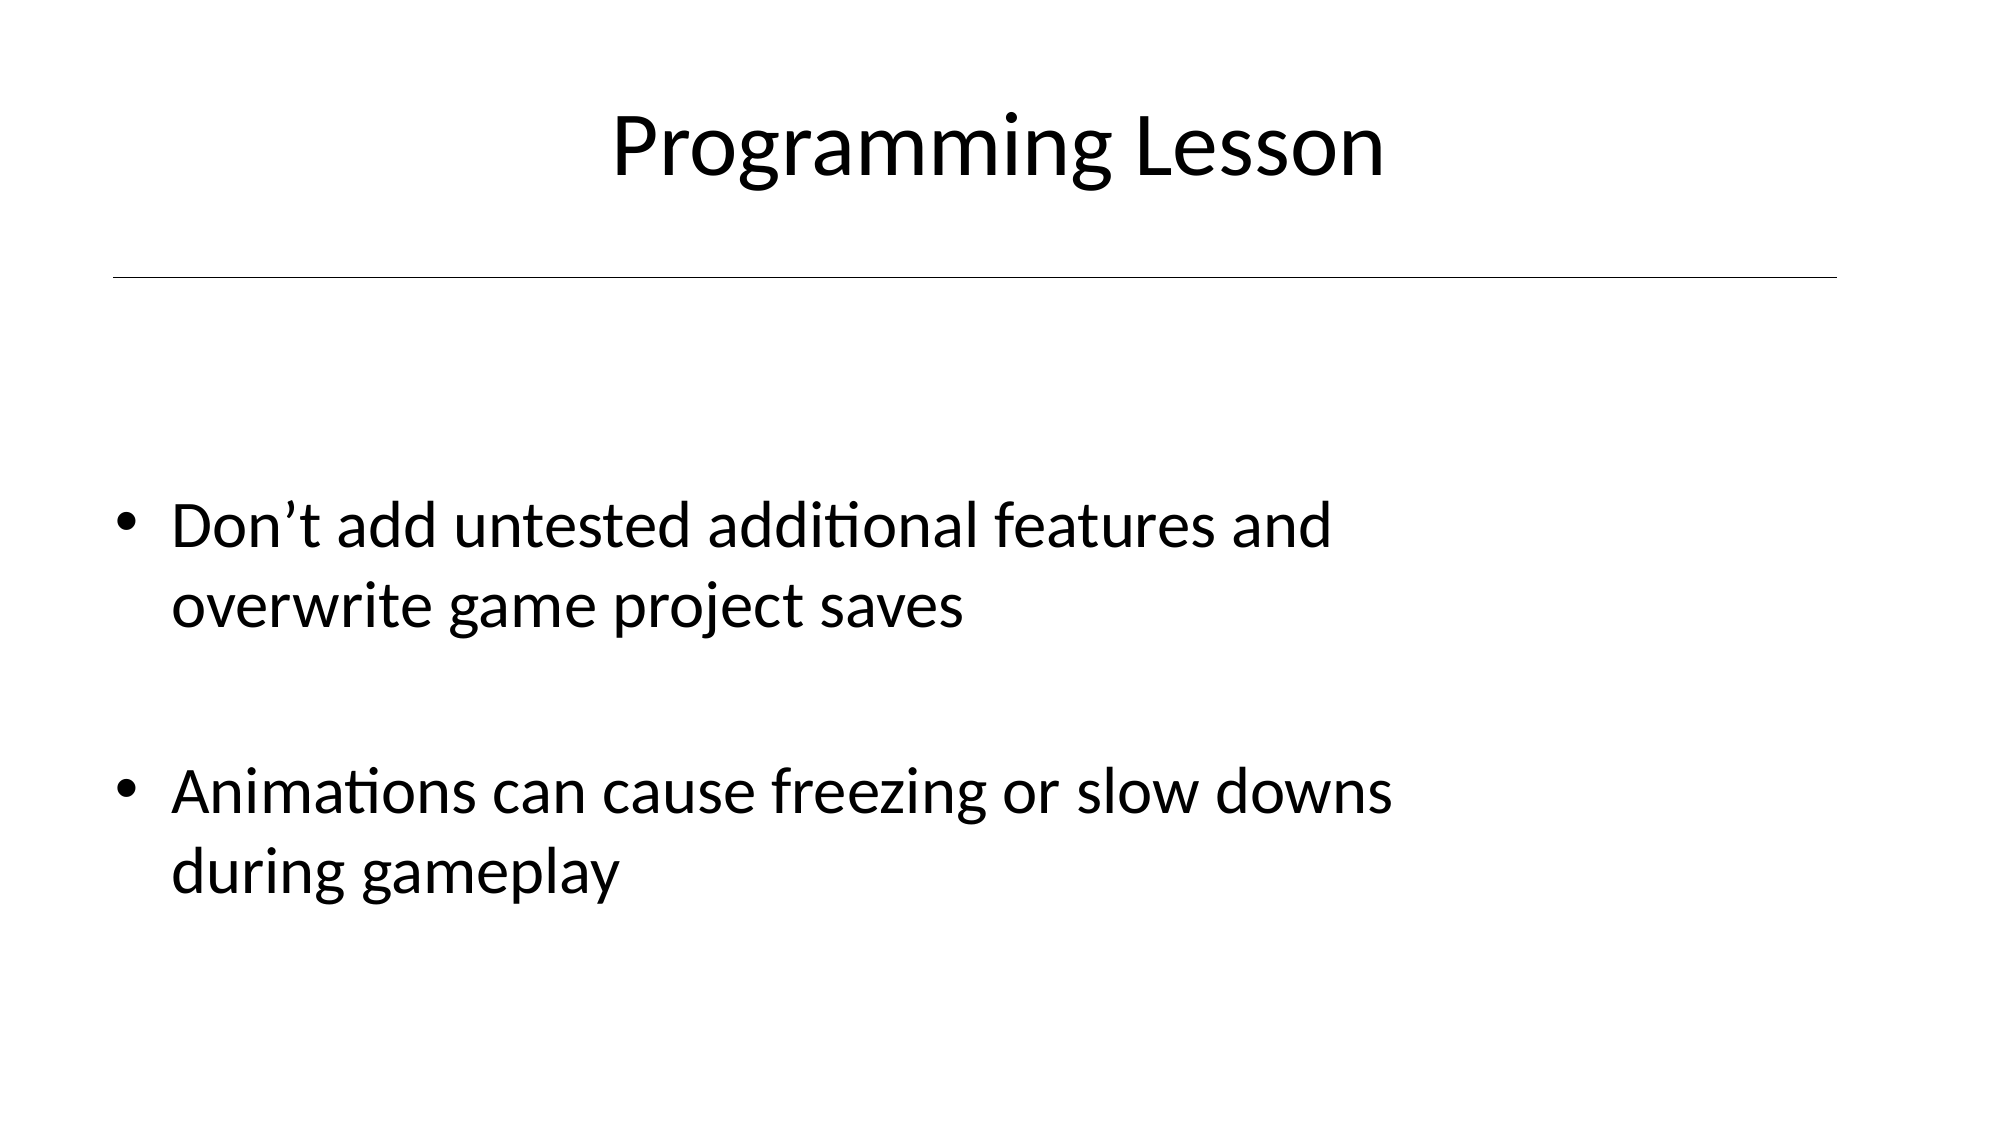

# Programming Lesson
Don’t add untested additional features and overwrite game project saves

Animations can cause freezing or slow downs during gameplay